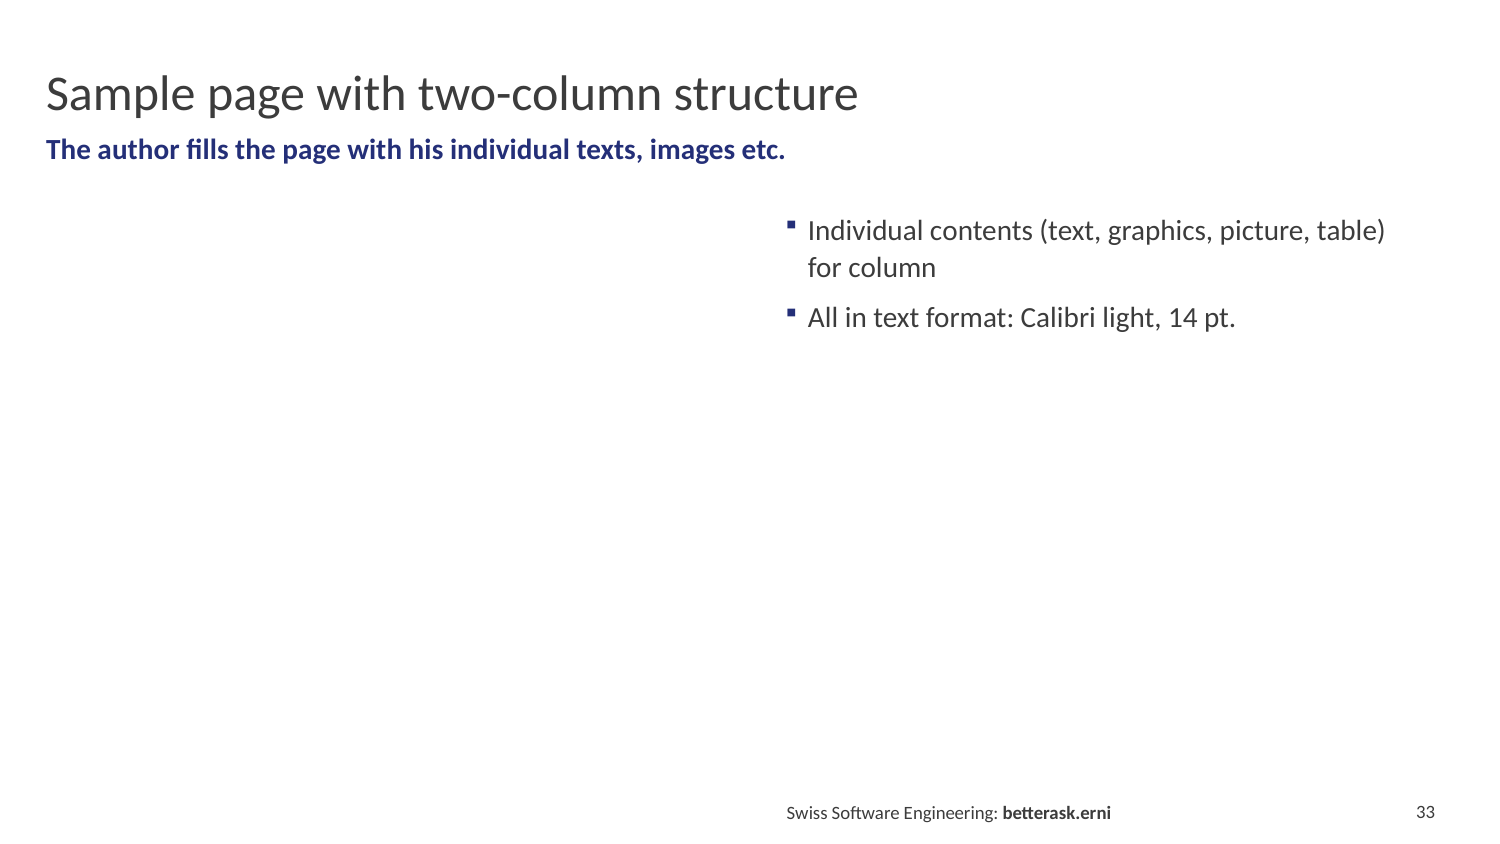

# Sample page with two-column structure
The author fills the page with his individual texts, images etc.
Individual contents (text, graphics, picture, table)
for column
All in text format: Calibri light, 14 pt.

33
Swiss Software Engineering: betterask.erni